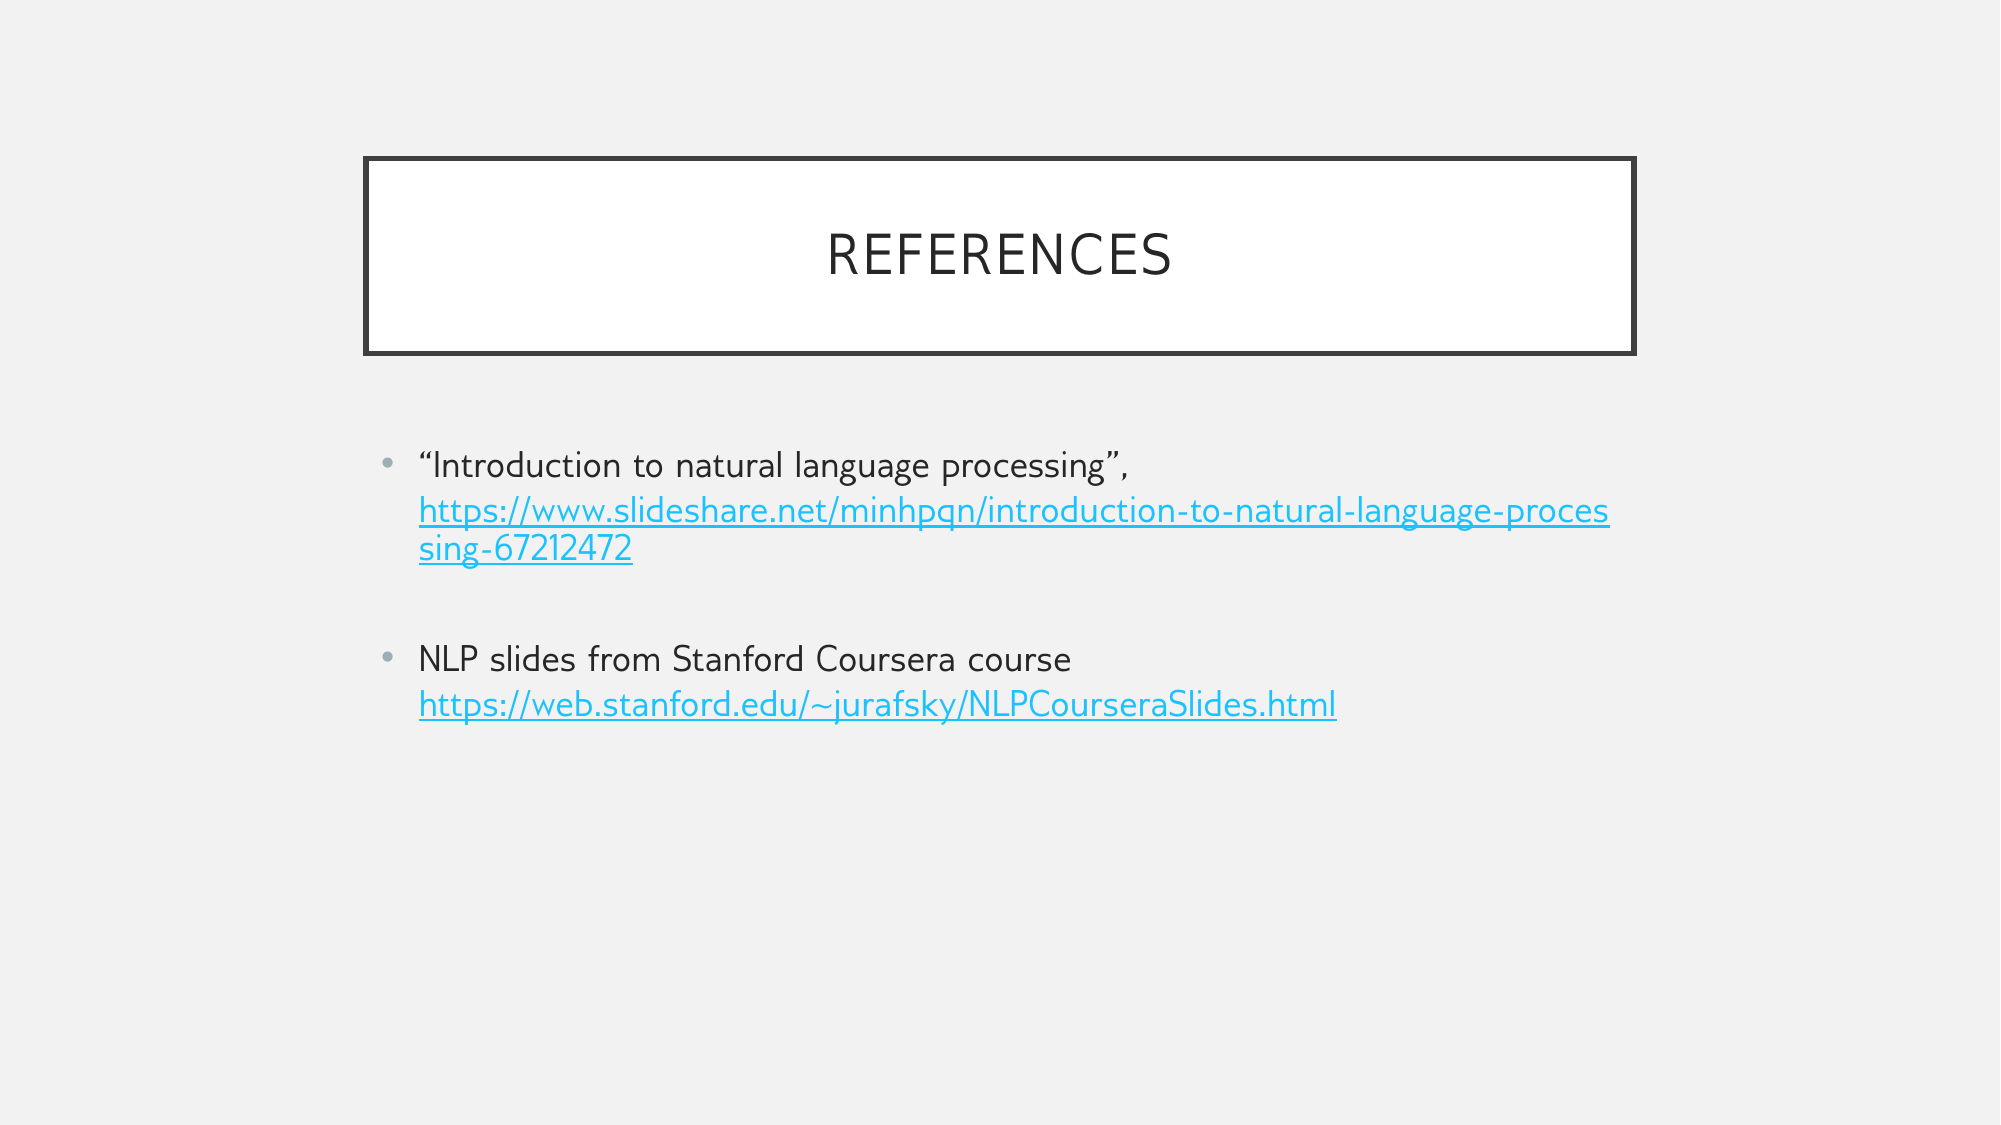

# References
“Introduction to natural language processing”, https://www.slideshare.net/minhpqn/introduction-to-natural-language-processing-67212472
NLP slides from Stanford Coursera course https://web.stanford.edu/~jurafsky/NLPCourseraSlides.html